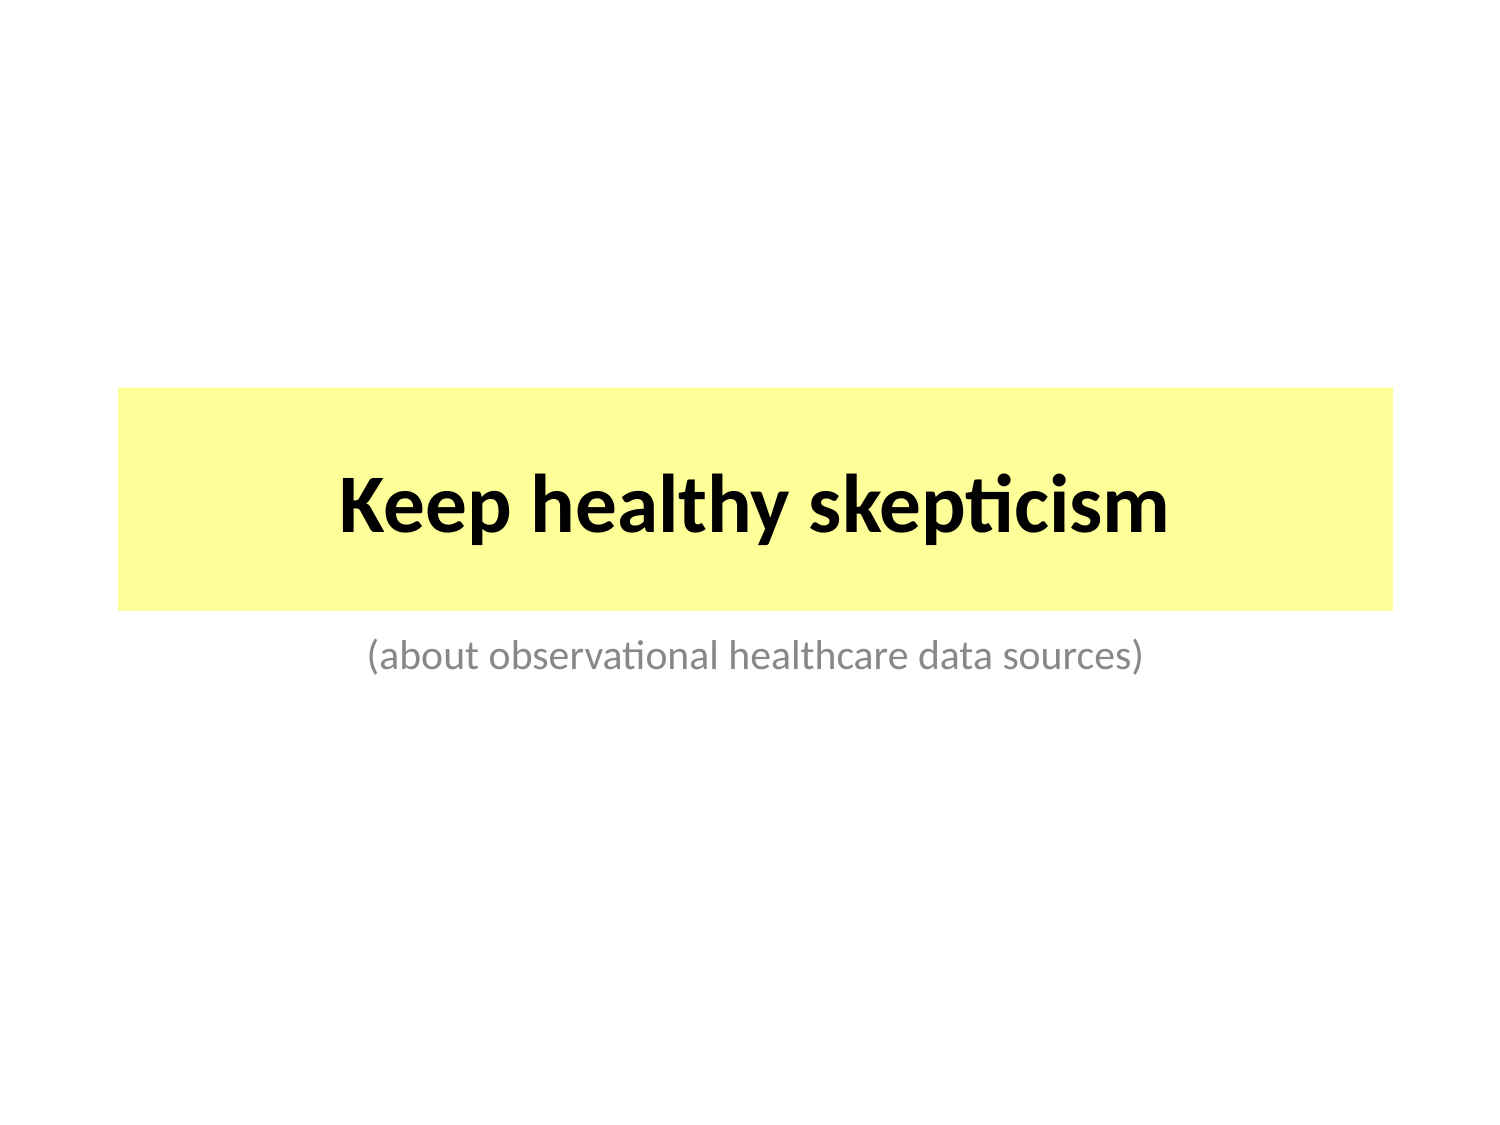

# Keep healthy skepticism
(about observational healthcare data sources)